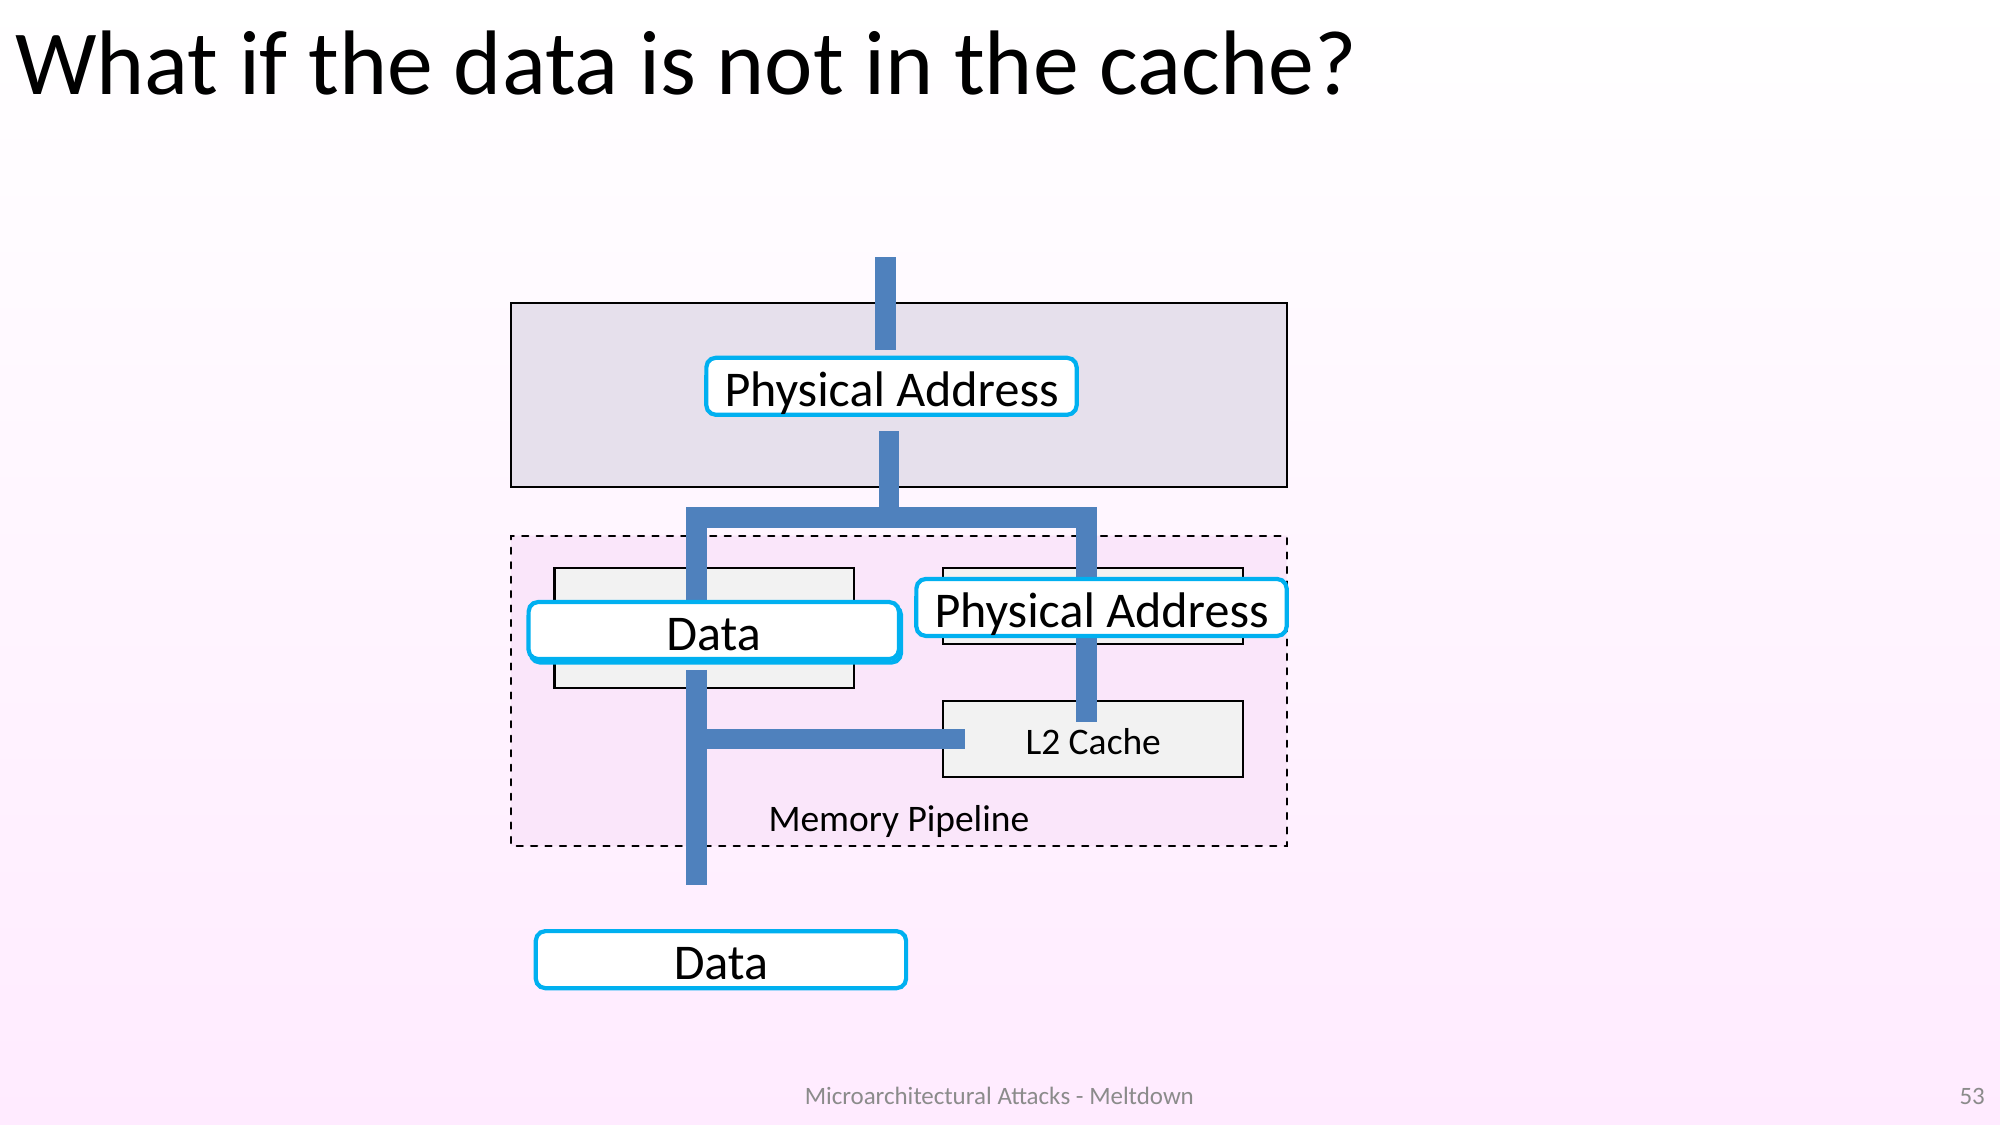

# What if the data is not in the cache?
Execution Engine
Physical Address
Memory Pipeline
L1 Cache
L2 Cache
Line Fill Buffers
Physical Address
Data
Data
Data
Microarchitectural Attacks - Meltdown
53